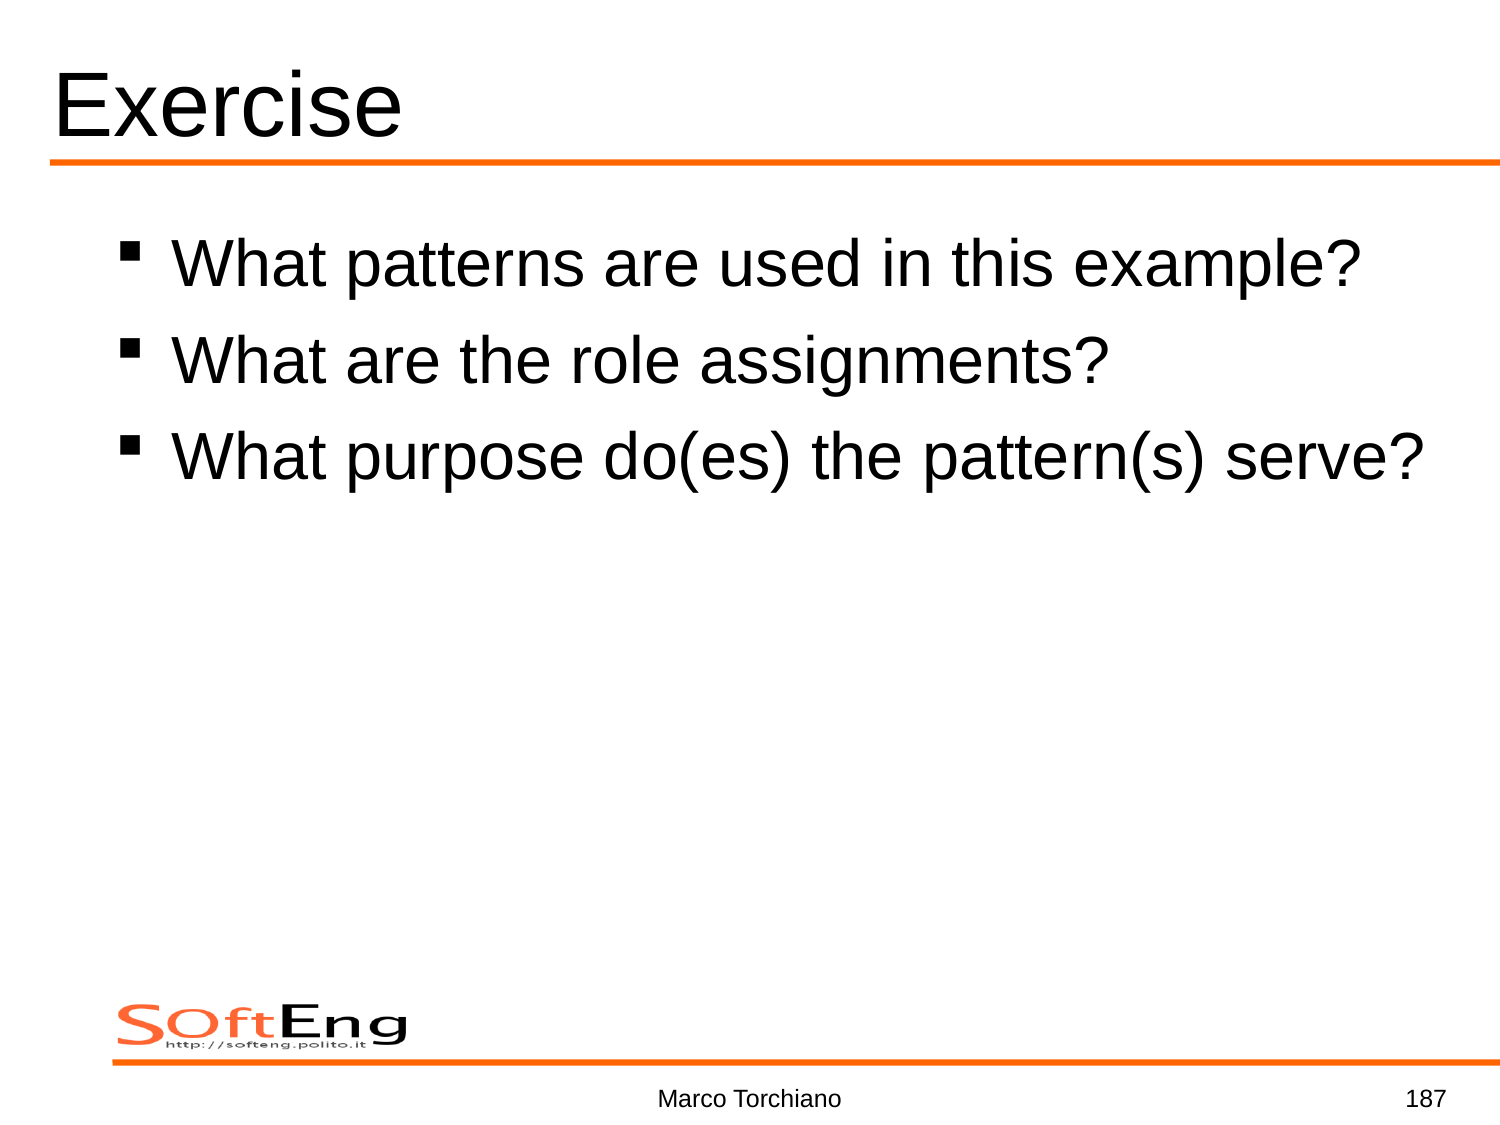

Exercise
What patterns are used in this example?
What are the role assignments?
What purpose do(es) the pattern(s) serve?

Marco Torchiano
187